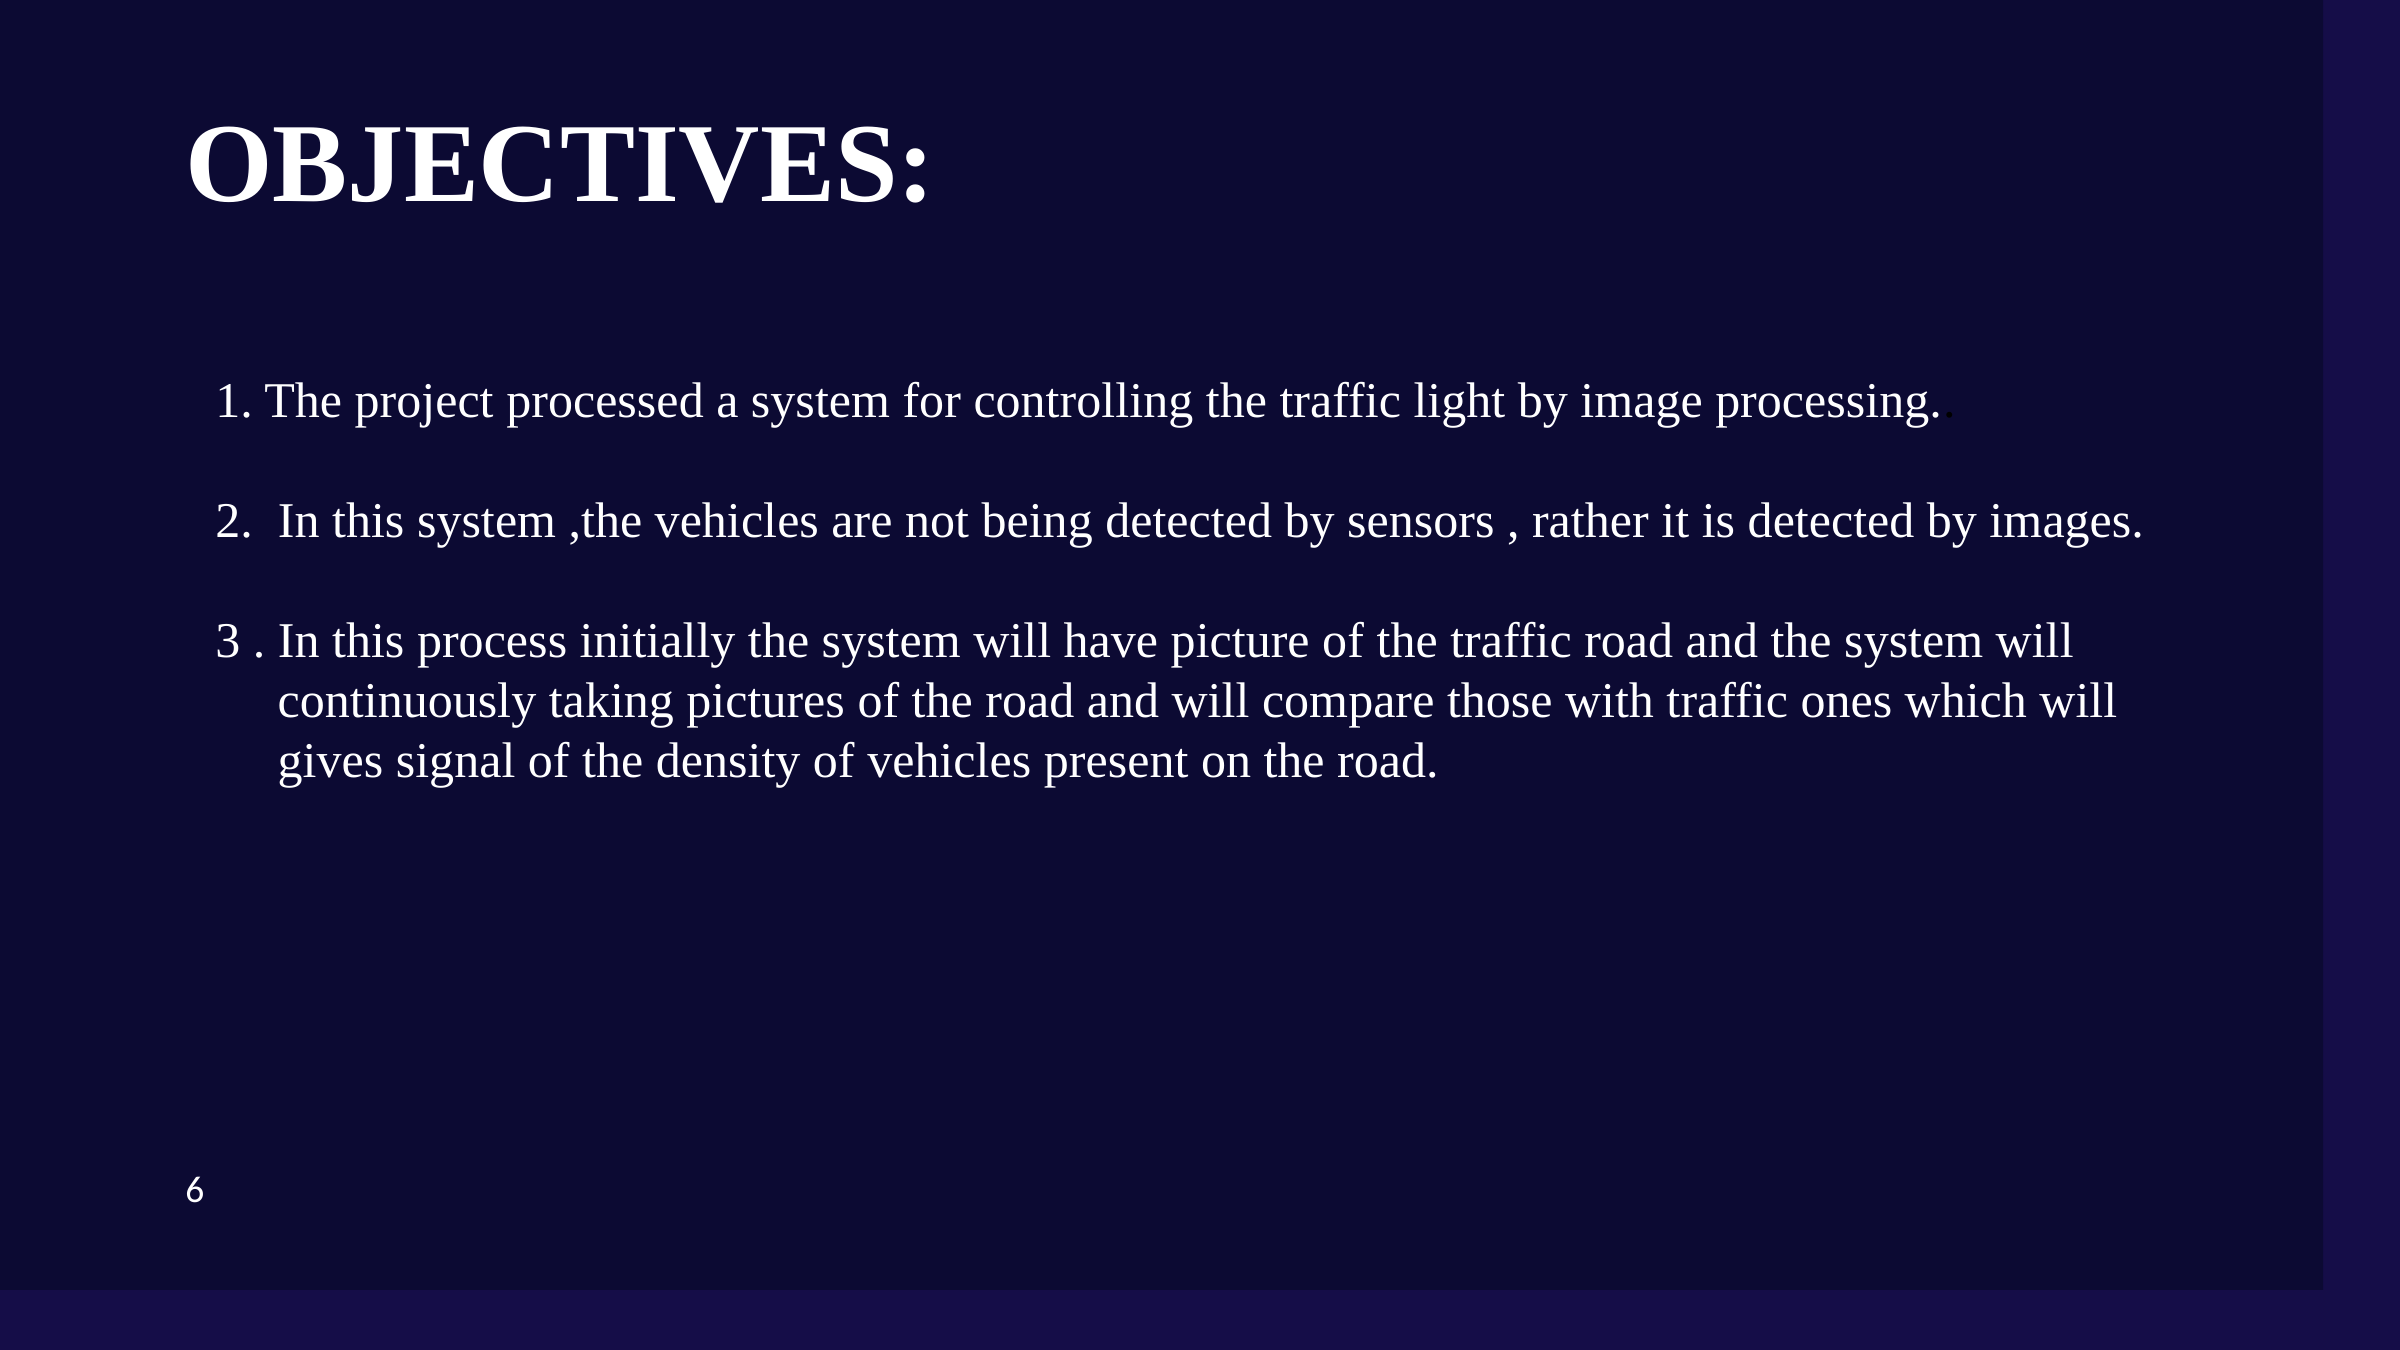

OBJECTIVES:

1. The project processed a system for controlling the traffic light by image processing..

2.  In this system ,the vehicles are not being detected by sensors , rather it is detected by images.

3 . In this process initially the system will have picture of the traffic road and the system will
     continuously taking pictures of the road and will compare those with traffic ones which will
     gives signal of the density of vehicles present on the road.

6